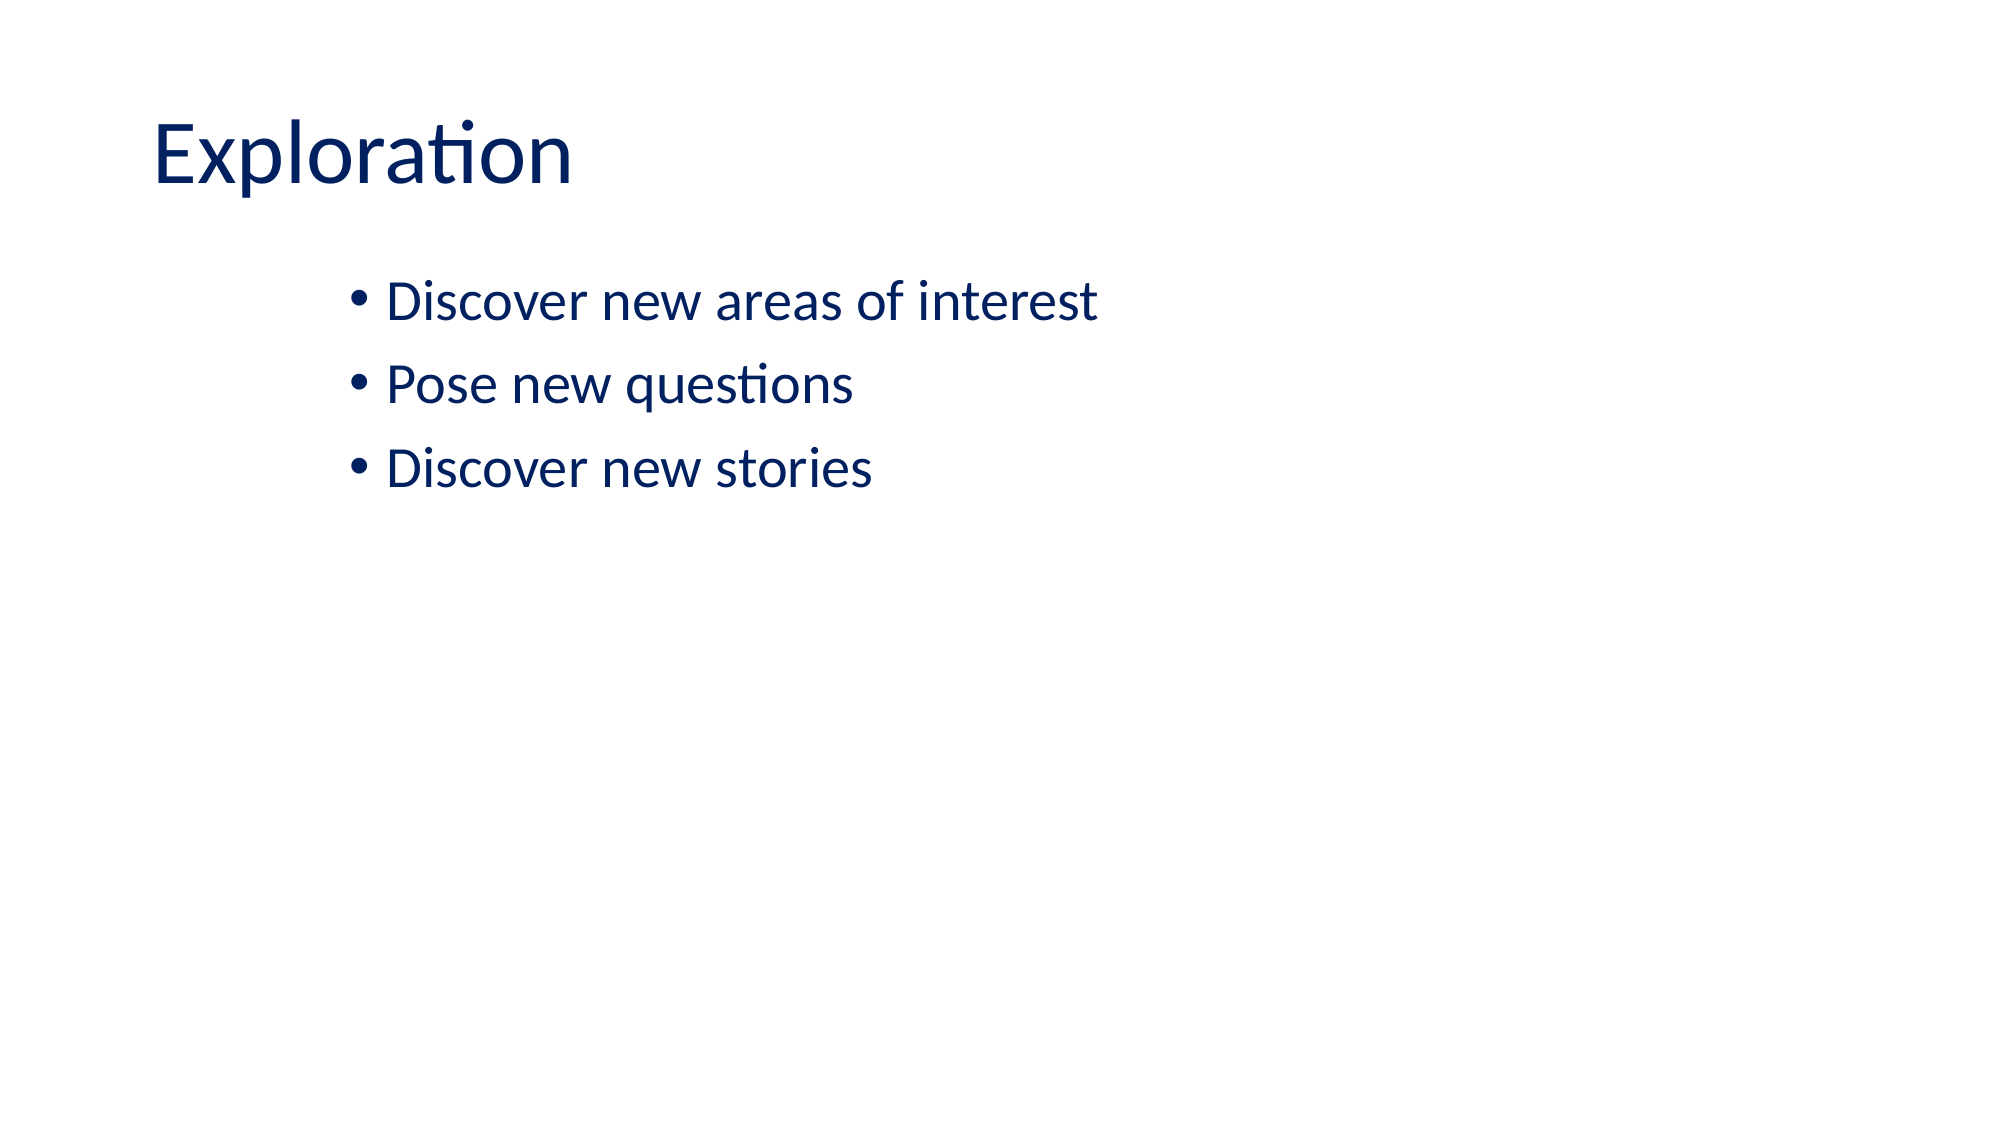

# Exploration
Discover new areas of interest
Pose new questions
Discover new stories